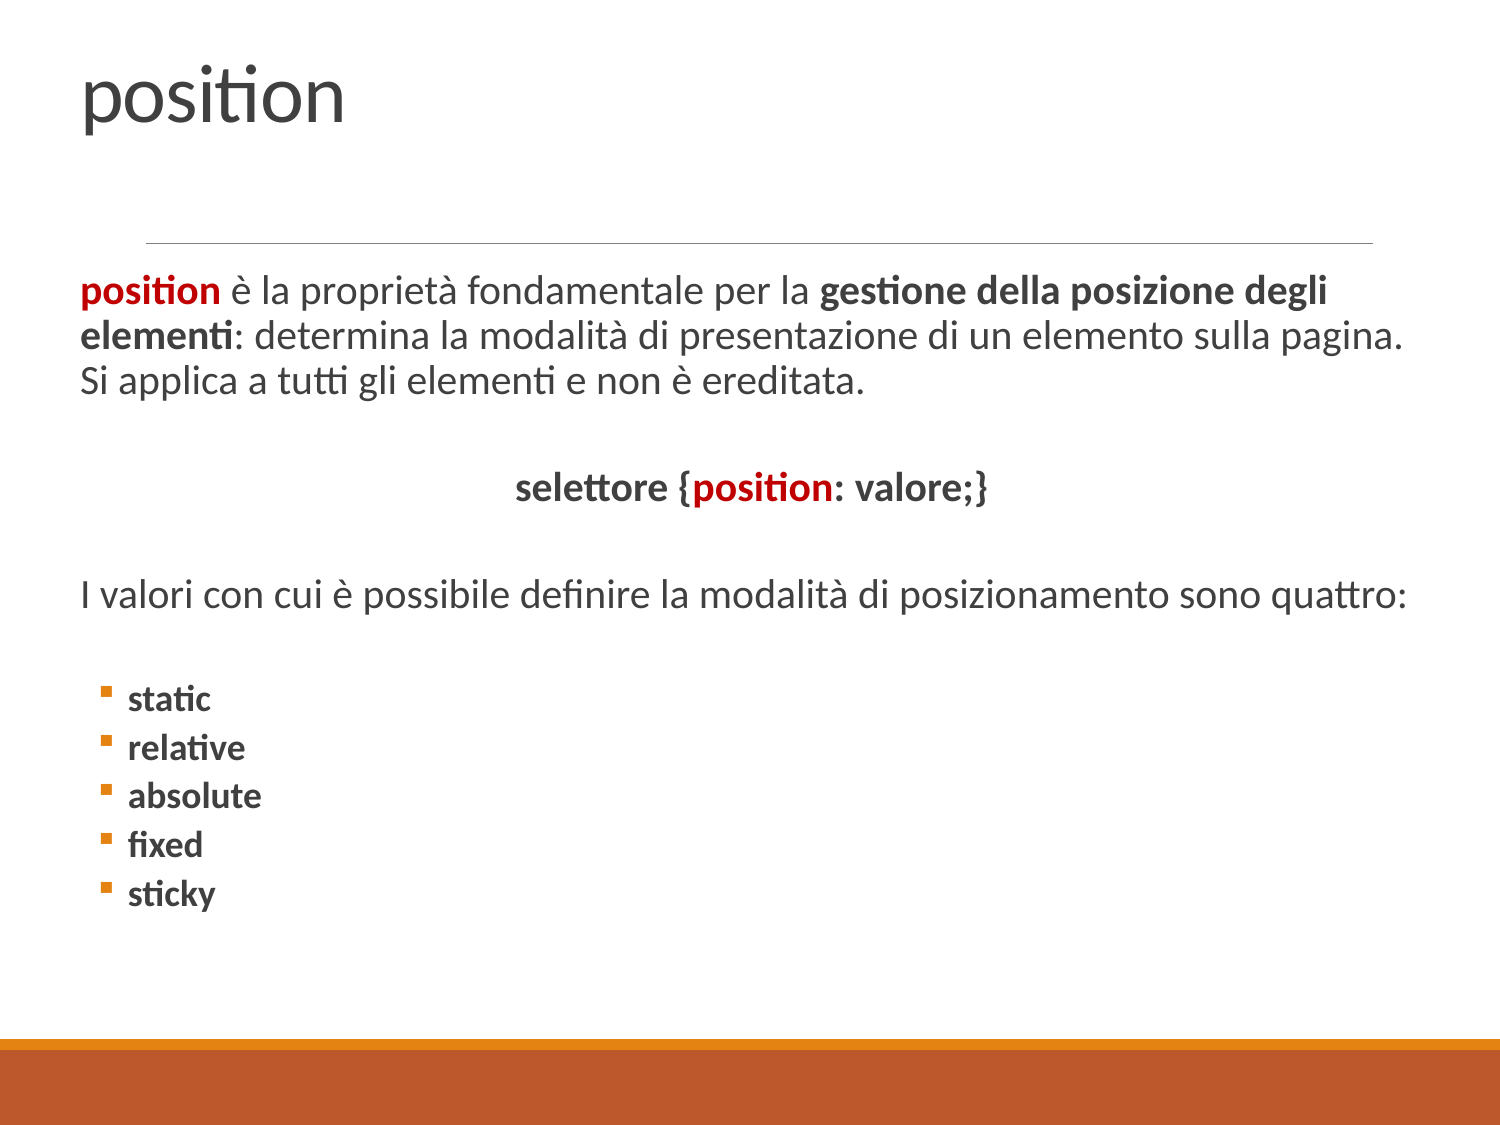

# position
position è la proprietà fondamentale per la gestione della posizione degli elementi: determina la modalità di presentazione di un elemento sulla pagina. Si applica a tutti gli elementi e non è ereditata.

selettore {position: valore;}

I valori con cui è possibile definire la modalità di posizionamento sono quattro:

static
relative
absolute
fixed
sticky